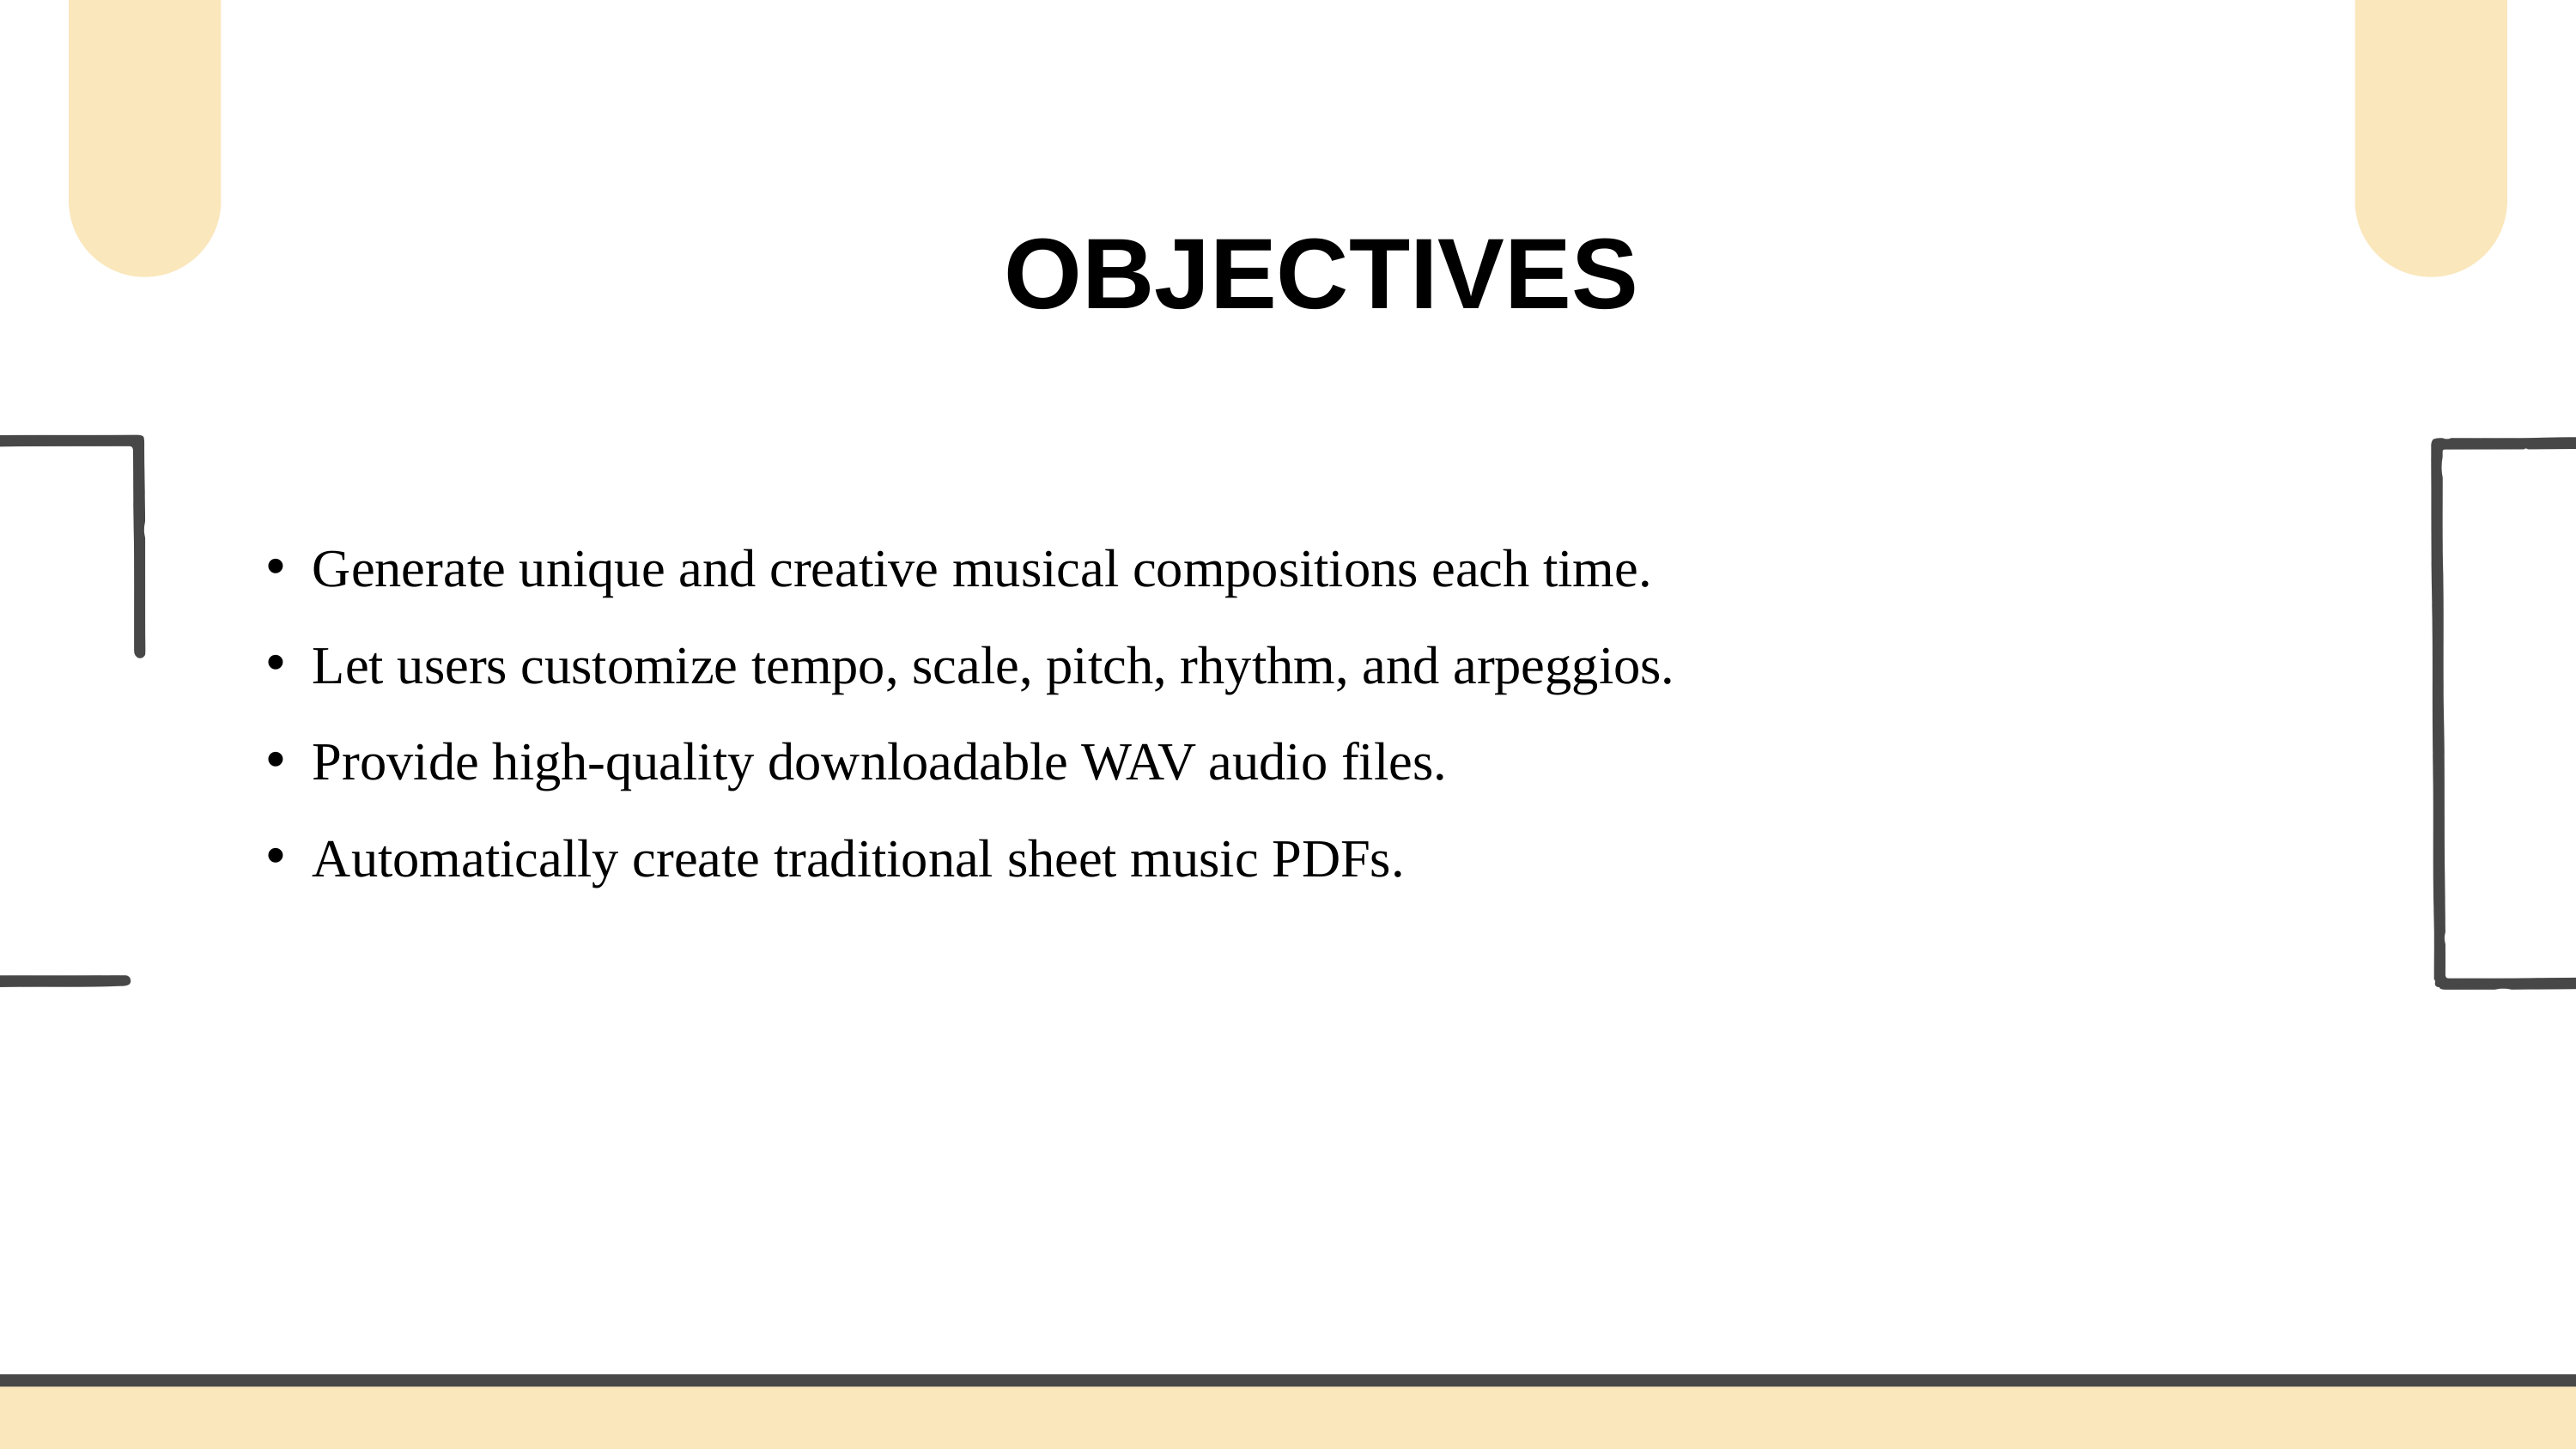

OBJECTIVES

Generate unique and creative musical compositions each time.
Let users customize tempo, scale, pitch, rhythm, and arpeggios.
Provide high-quality downloadable WAV audio files.
Automatically create traditional sheet music PDFs.